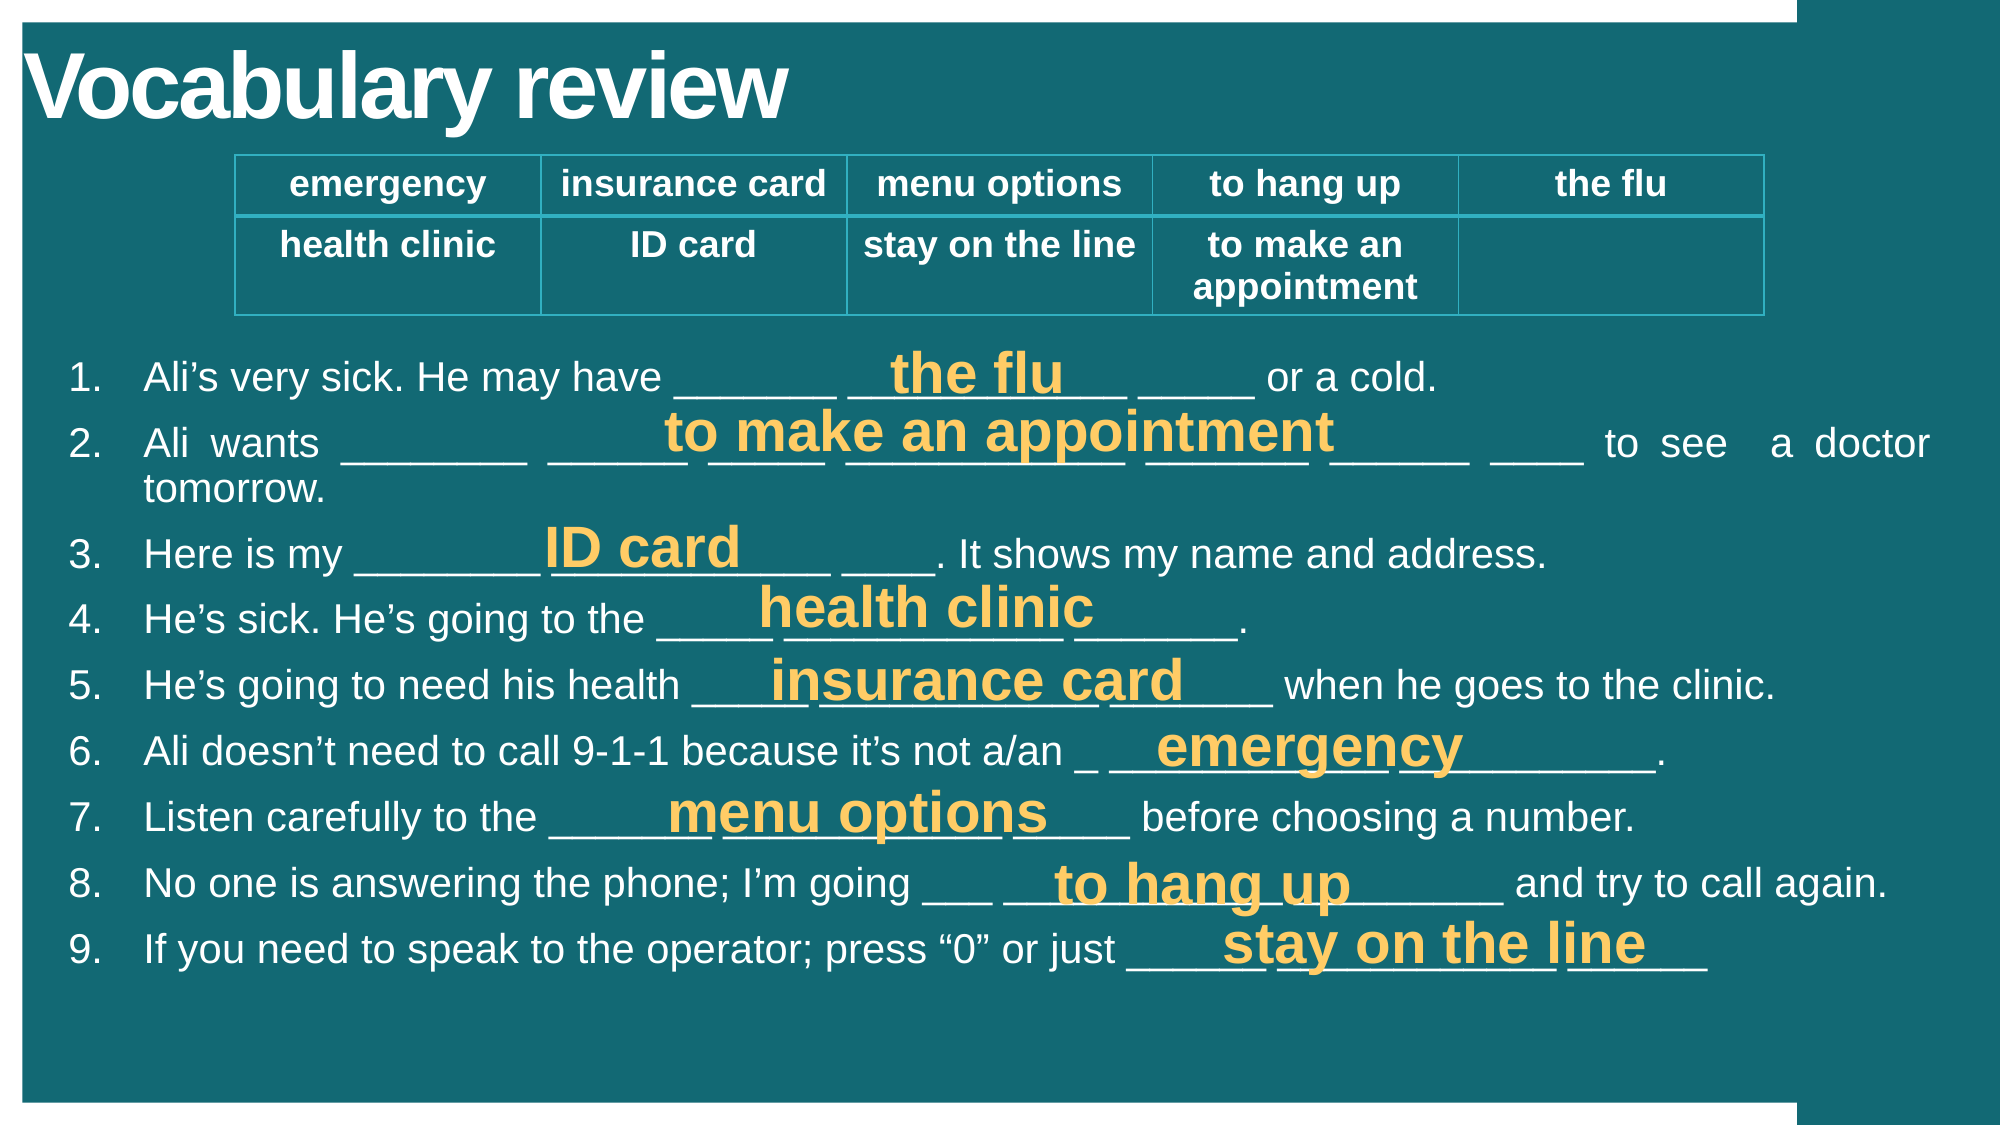

# Vocabulary review
| emergency | insurance card | menu options | to hang up | the flu |
| --- | --- | --- | --- | --- |
| health clinic | ID card | stay on the line | to make an appointment |  |
the flu
Ali’s very sick. He may have _______ ____________ _____ or a cold.
Ali wants ________ ______ _____ ____________ _______ ______ ____ to see  a doctor tomorrow.
Here is my ________ ____________ ____. It shows my name and address.
He’s sick. He’s going to the _____ ____________ _______.
He’s going to need his health _____ ____________ _______ when he goes to the clinic.
Ali doesn’t need to call 9-1-1 because it’s not a/an _ ____________ ___________.
Listen carefully to the _______ ____________ _____ before choosing a number.
No one is answering the phone; I’m going ___ ____________ _________ and try to call again.
If you need to speak to the operator; press “0” or just ______ ____________ ______

to make an appointment
ID card
health clinic
insurance card
emergency
menu options
to hang up
stay on the line